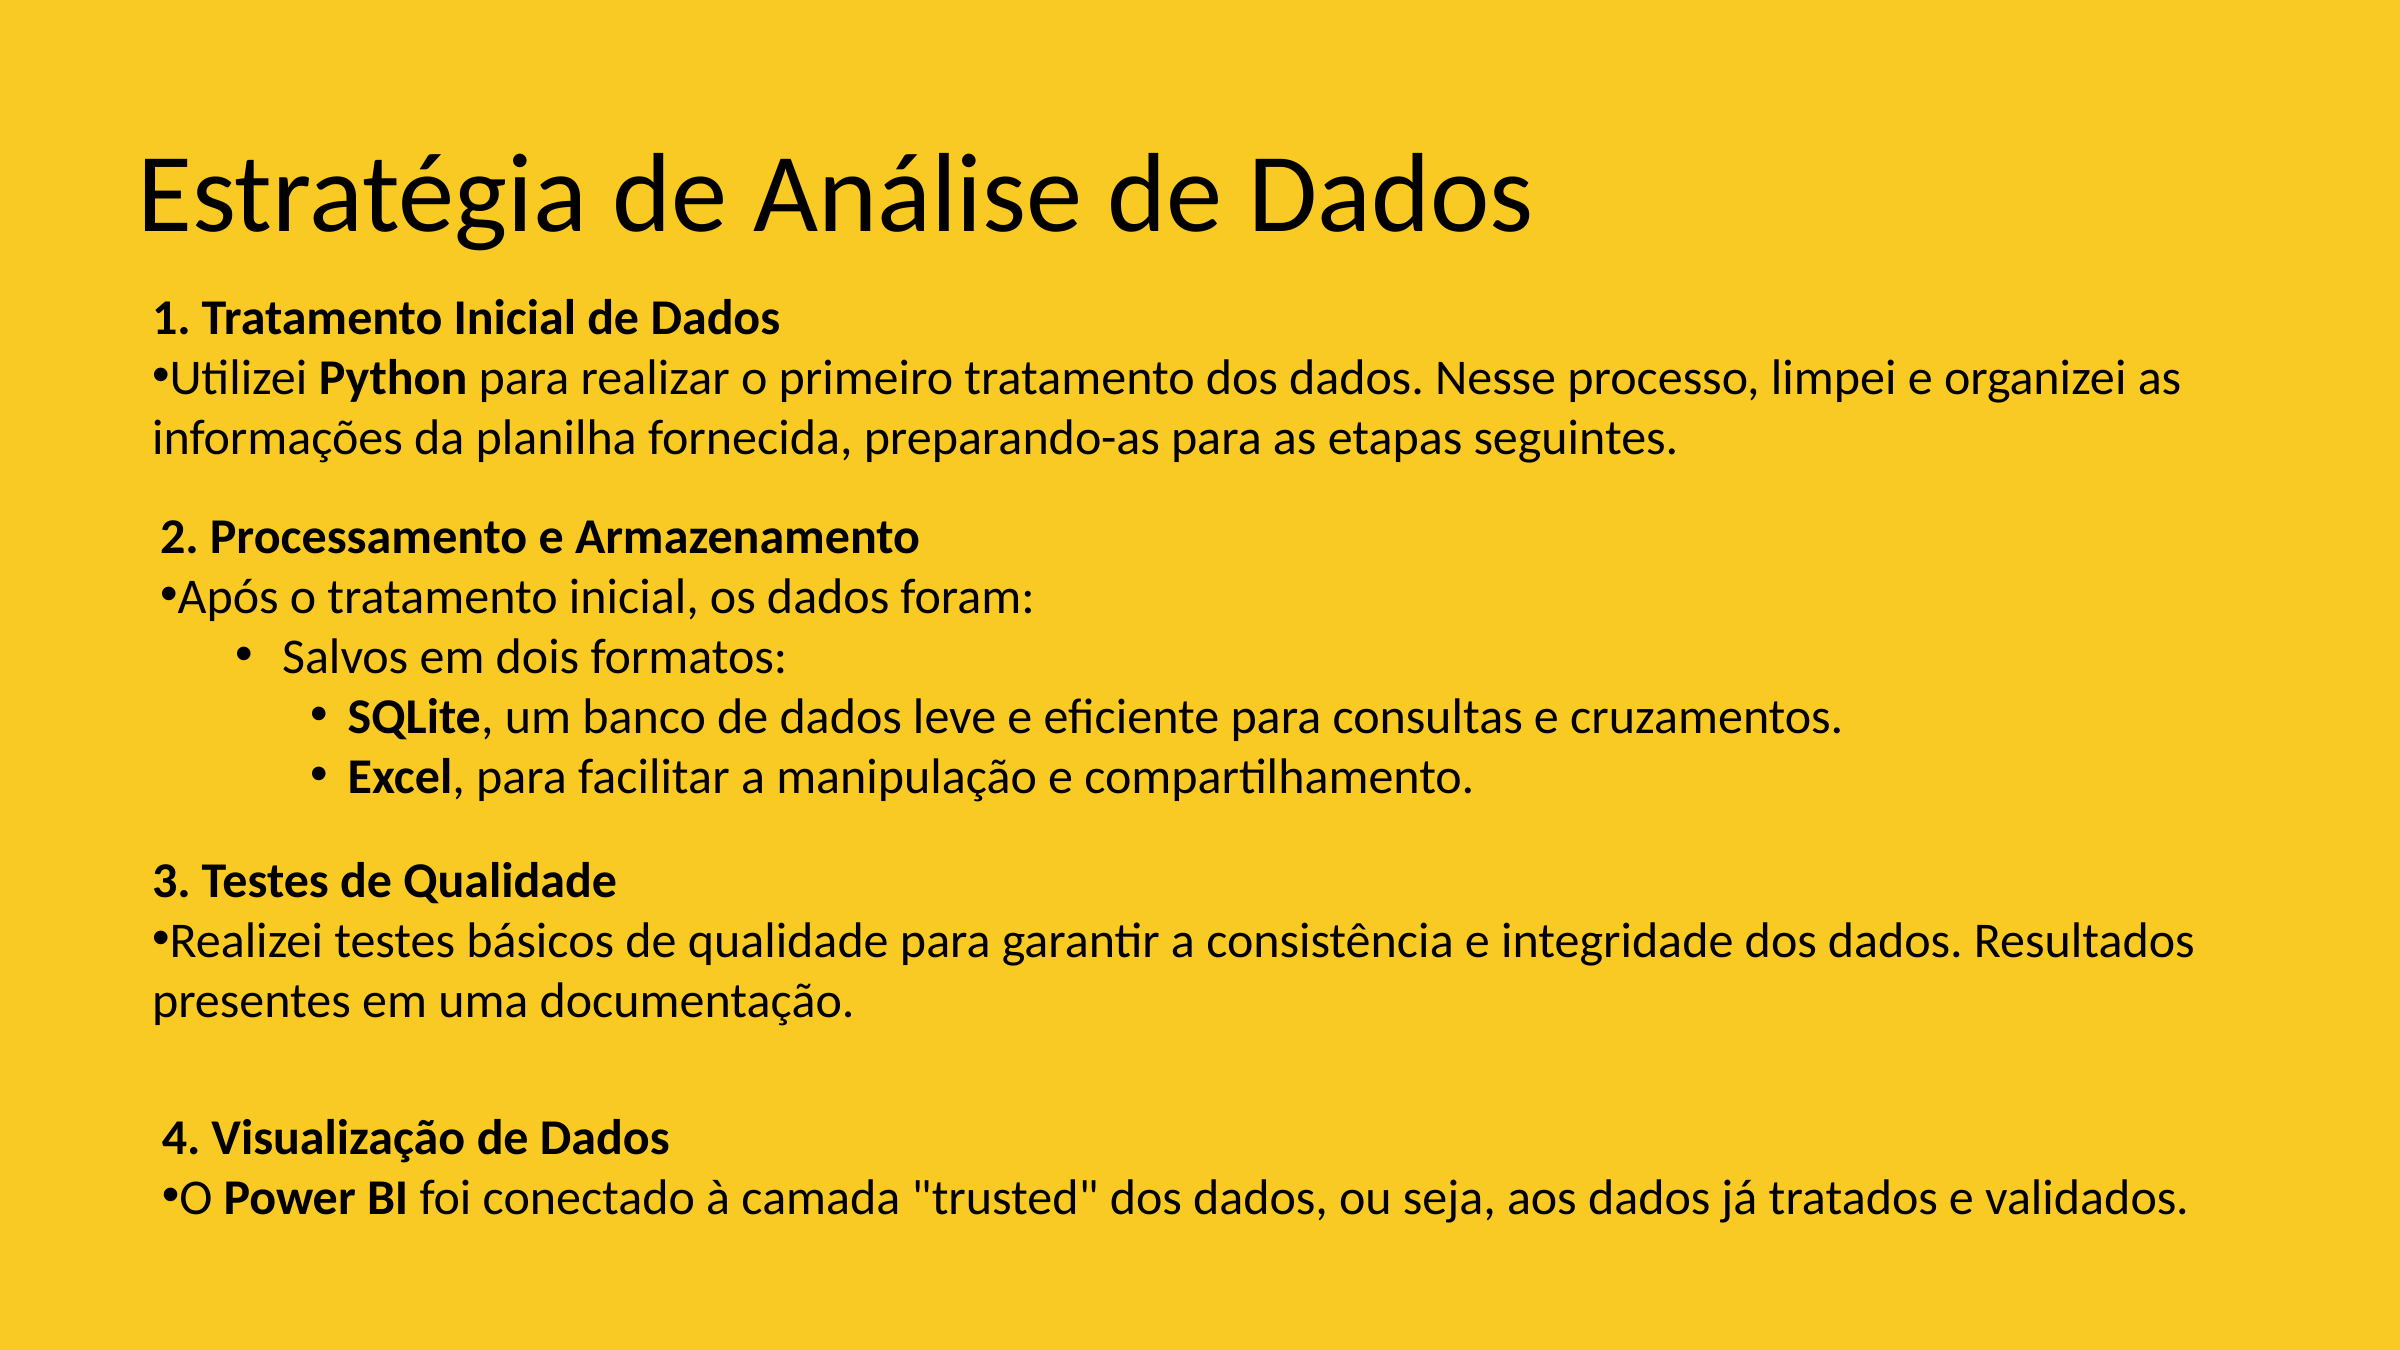

Estratégia de Análise de Dados
1. Tratamento Inicial de Dados
Utilizei Python para realizar o primeiro tratamento dos dados. Nesse processo, limpei e organizei as informações da planilha fornecida, preparando-as para as etapas seguintes.
2. Processamento e Armazenamento
Após o tratamento inicial, os dados foram:
Salvos em dois formatos:
SQLite, um banco de dados leve e eficiente para consultas e cruzamentos.
Excel, para facilitar a manipulação e compartilhamento.

3. Testes de Qualidade
Realizei testes básicos de qualidade para garantir a consistência e integridade dos dados. Resultados presentes em uma documentação.

4. Visualização de Dados
O Power BI foi conectado à camada "trusted" dos dados, ou seja, aos dados já tratados e validados.